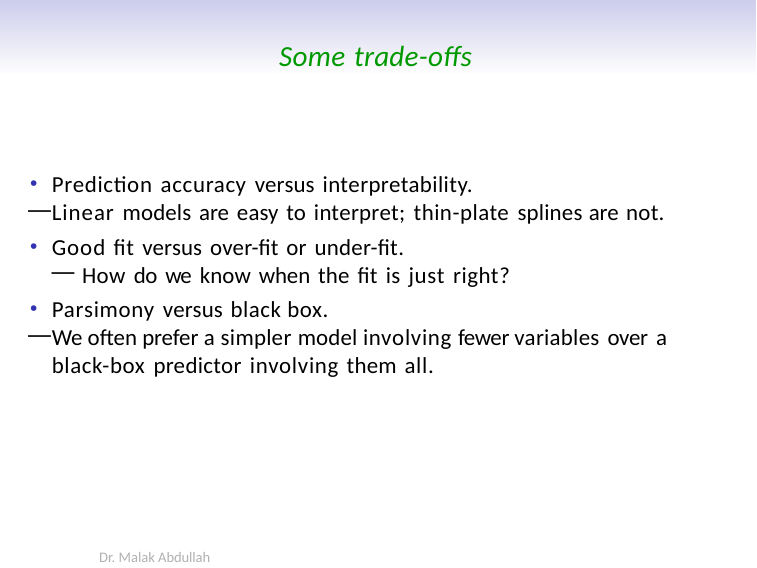

# Some trade-offs
Prediction accuracy versus interpretability.
Linear models are easy to interpret; thin-plate splines are not.
Good fit versus over-fit or under-fit.
How do we know when the fit is just right?
Parsimony versus black box.
We often prefer a simpler model involving fewer variables over a black-box predictor involving them all.
Dr. Malak Abdullah